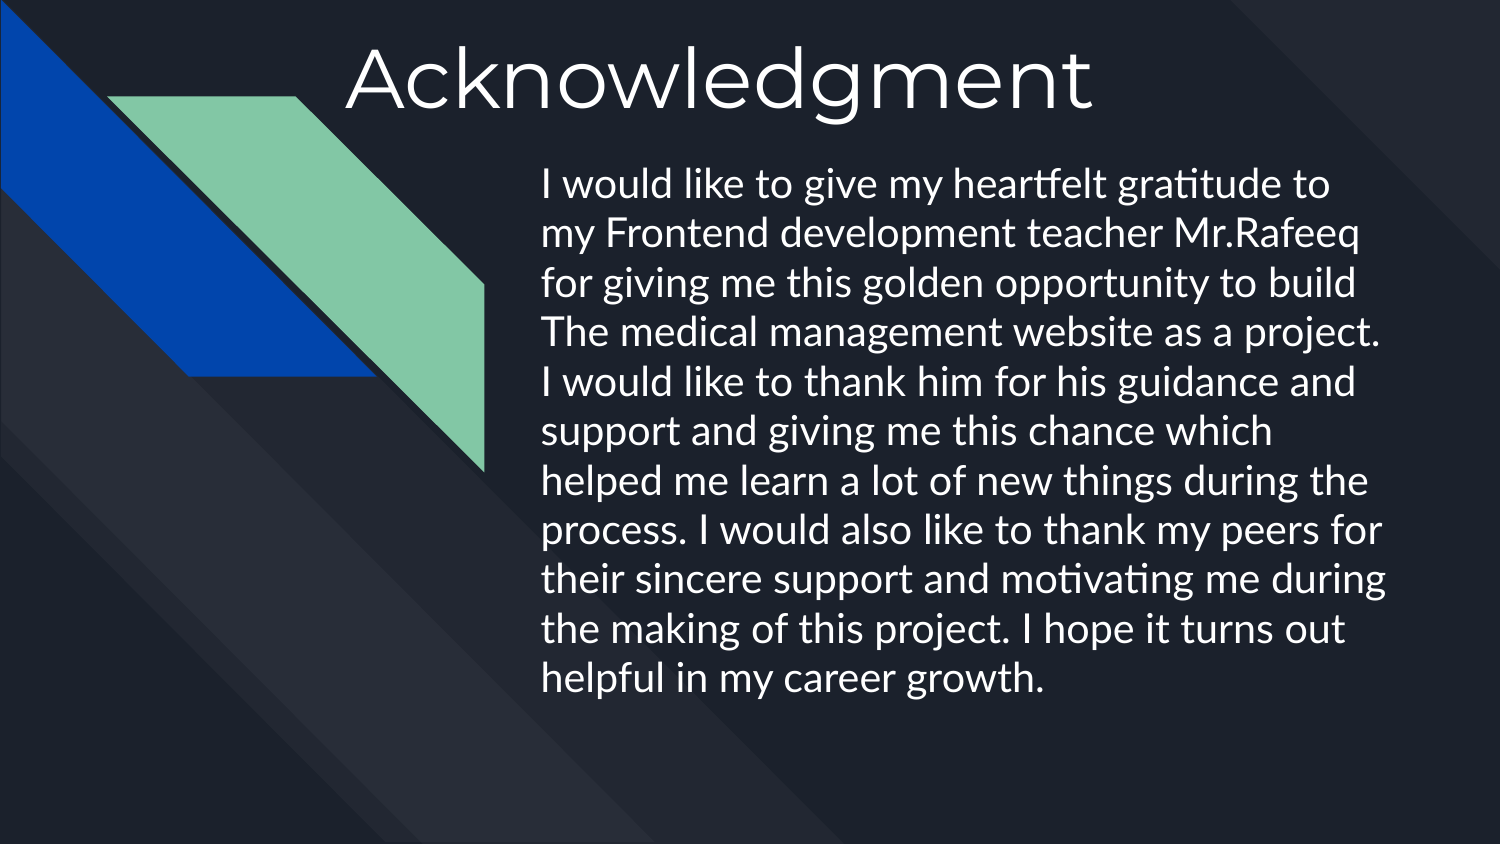

# Acknowledgment
I would like to give my heartfelt gratitude to my Frontend development teacher Mr.Rafeeq for giving me this golden opportunity to build The medical management website as a project. I would like to thank him for his guidance and support and giving me this chance which helped me learn a lot of new things during the process. I would also like to thank my peers for their sincere support and motivating me during the making of this project. I hope it turns out helpful in my career growth.